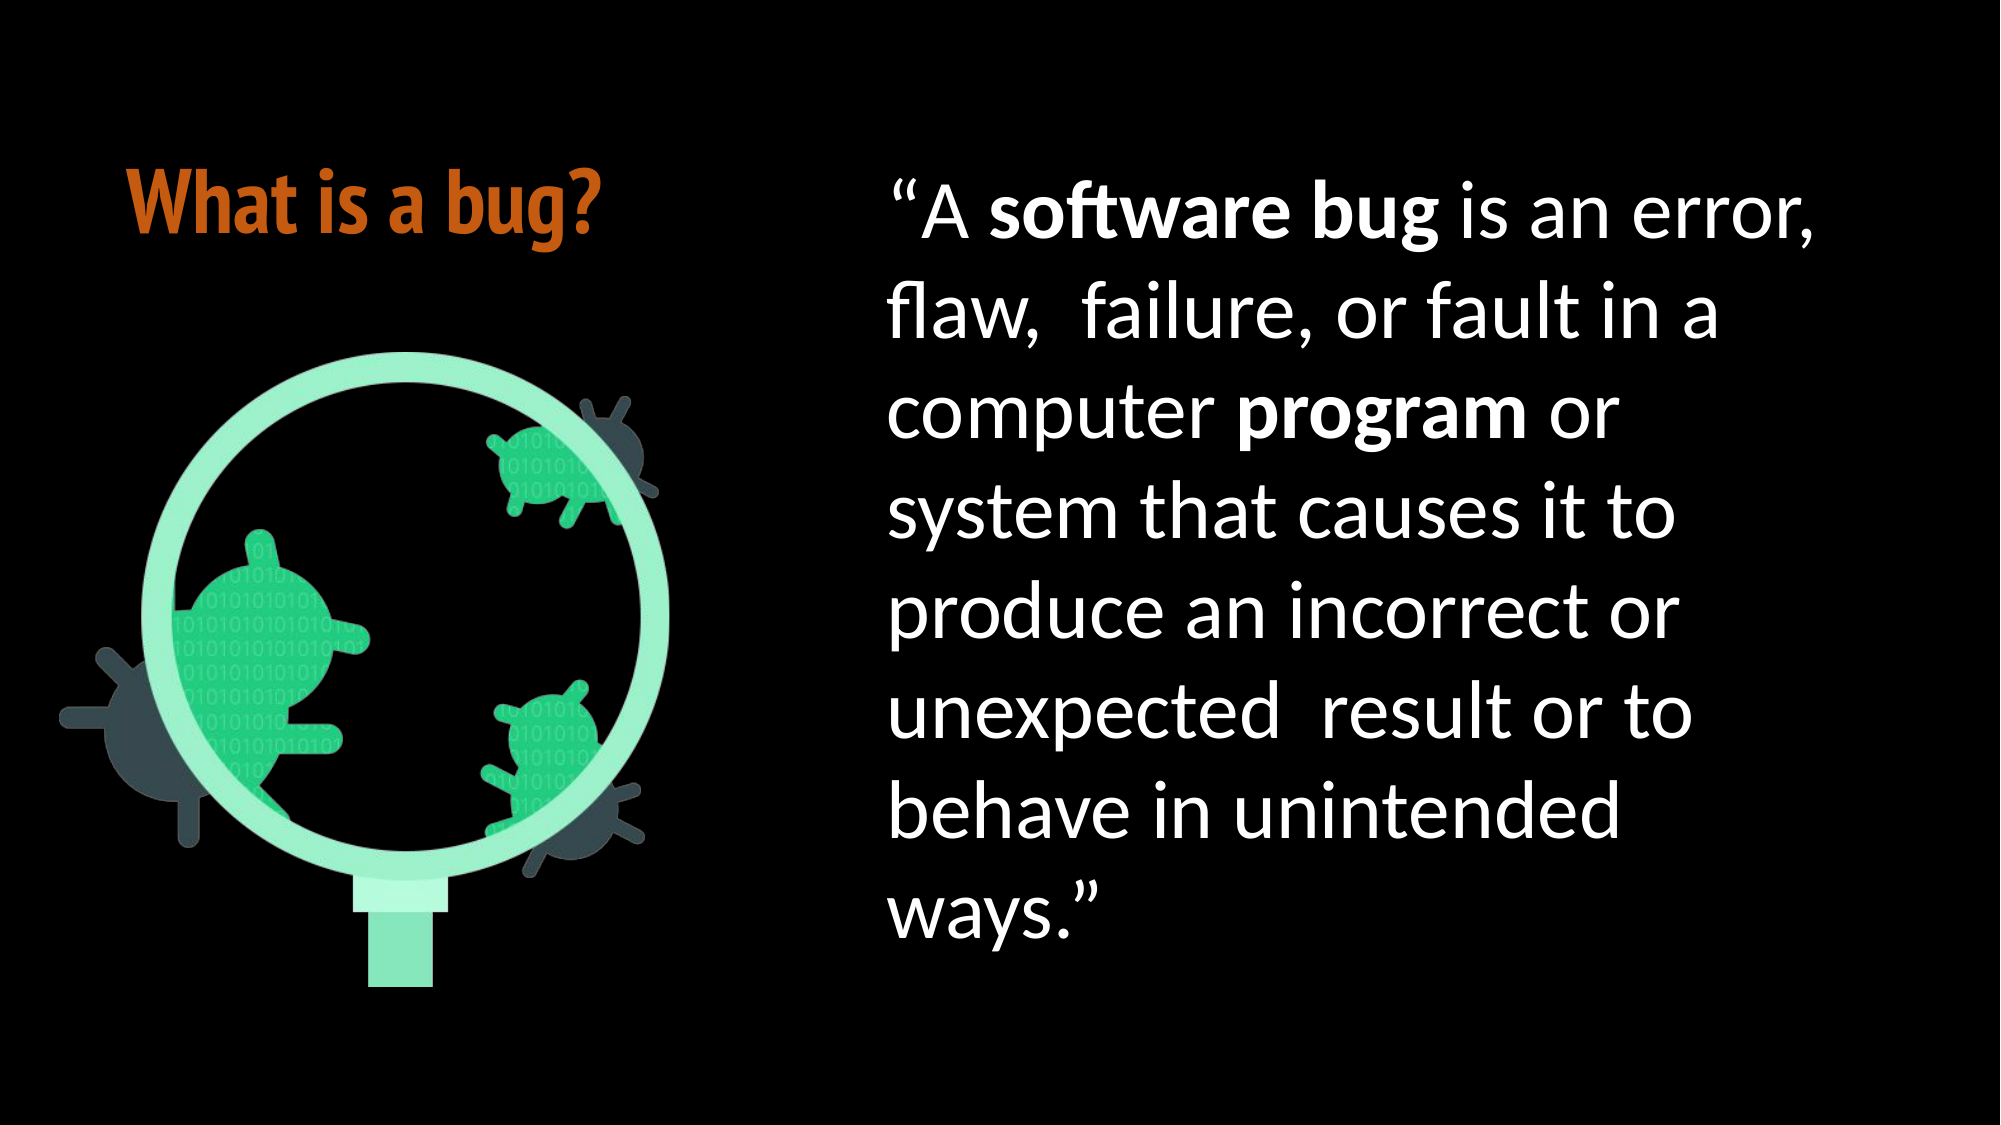

# What is a bug?
“A software bug is an error, flaw,  failure, or fault in a computer program or system that causes it to  produce an incorrect or unexpected  result or to behave in unintended  ways.”